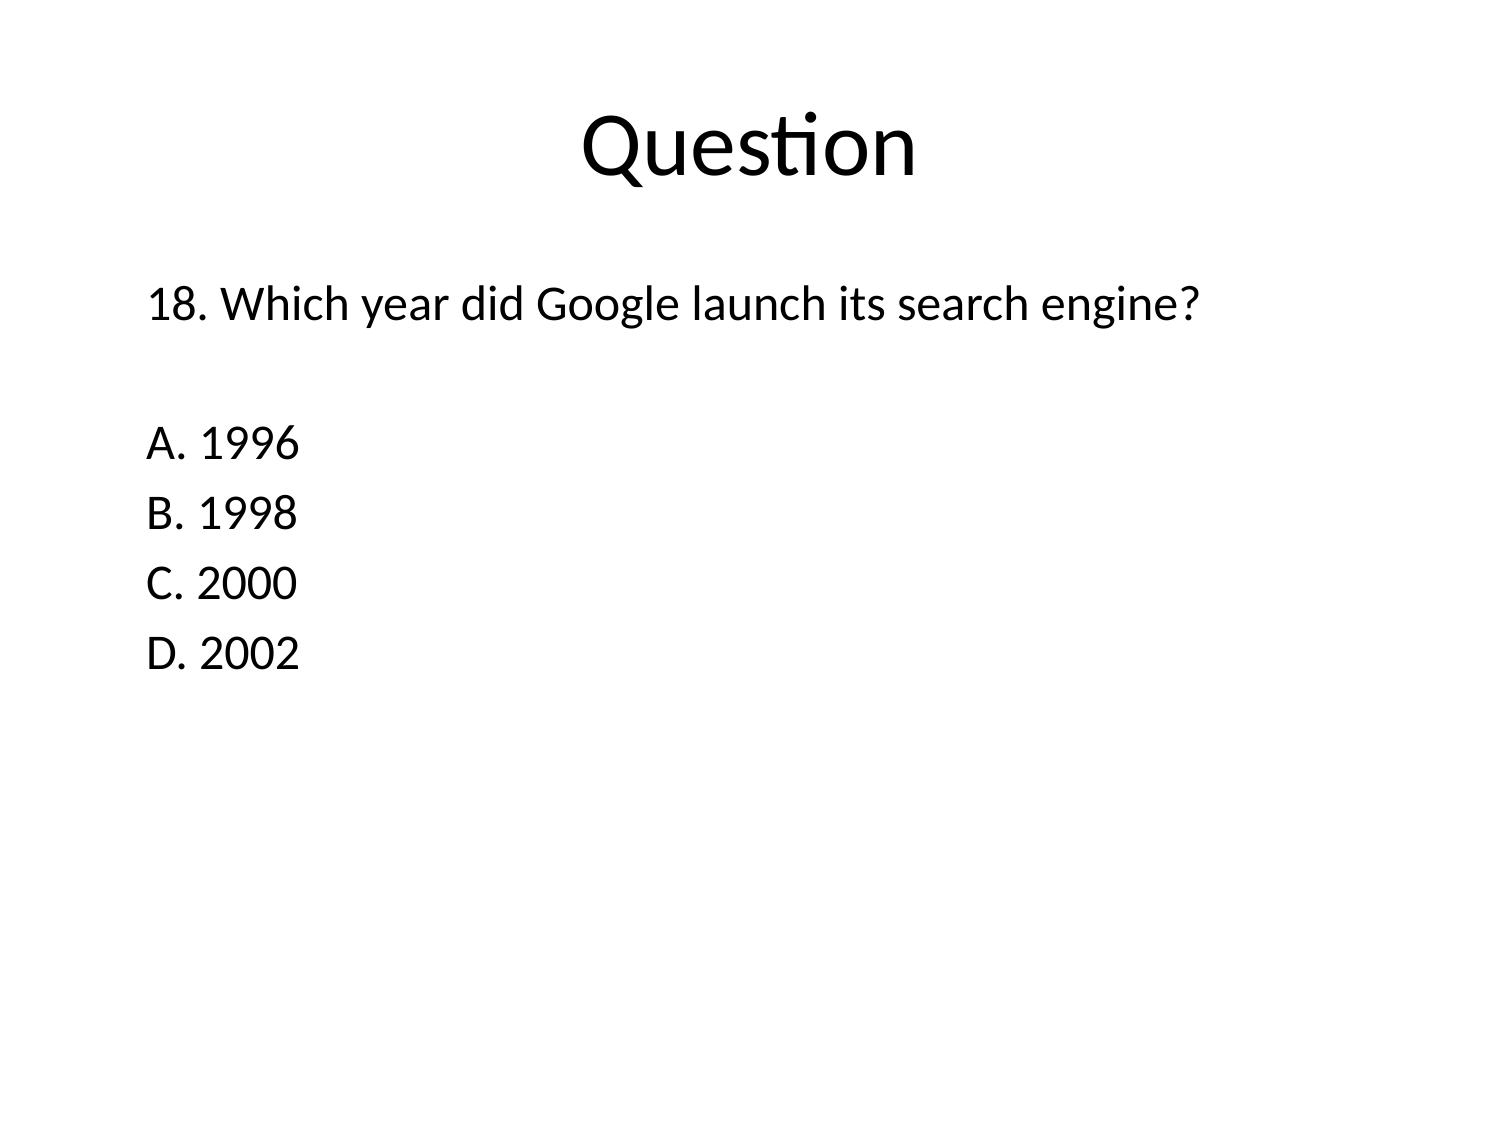

# Question
18. Which year did Google launch its search engine?

A. 1996
B. 1998
C. 2000
D. 2002